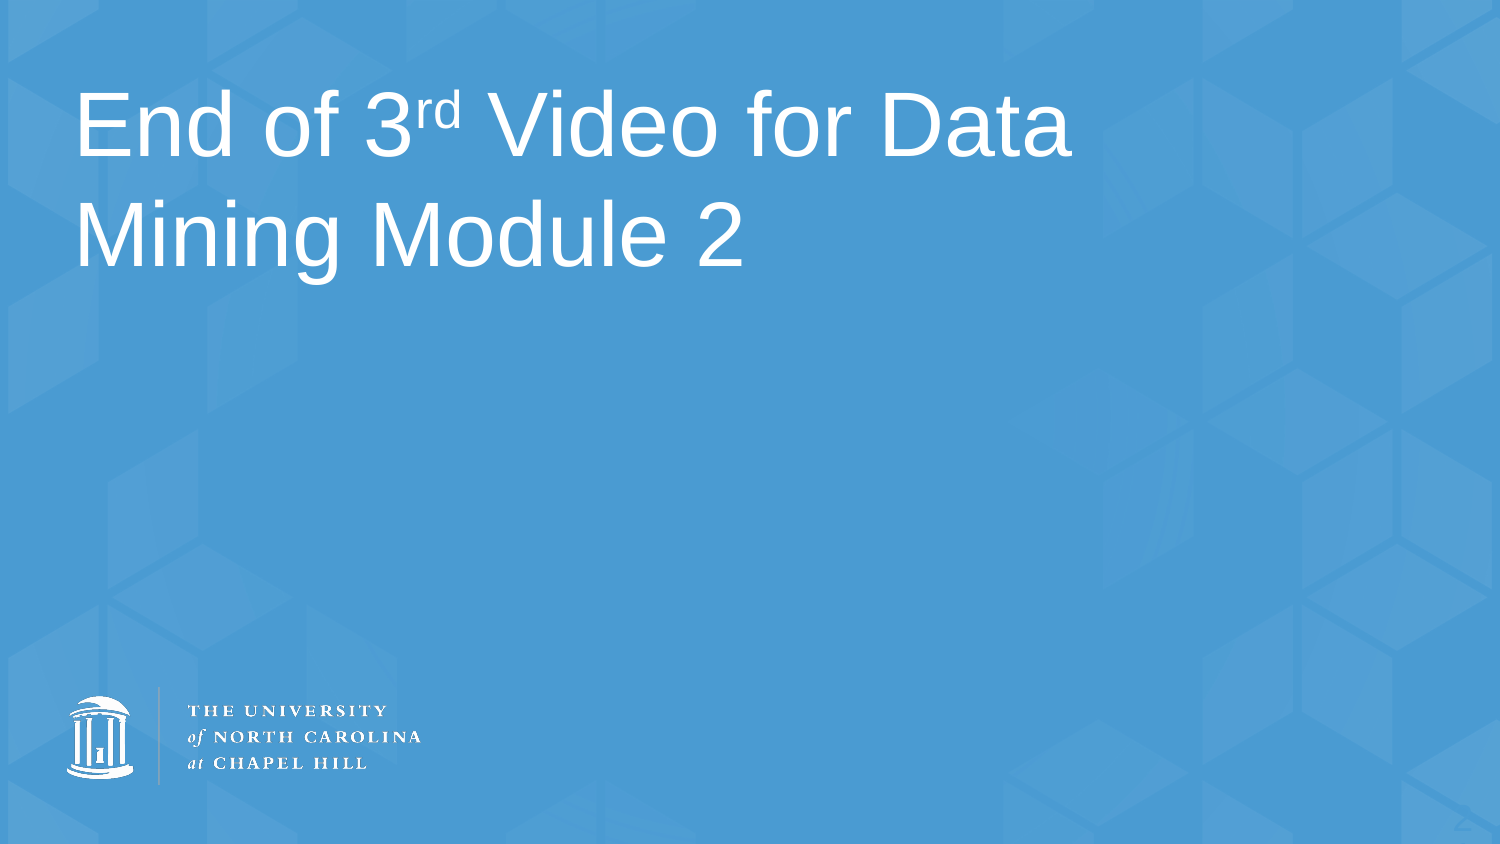

# End of 3rd Video for Data Mining Module 2
21